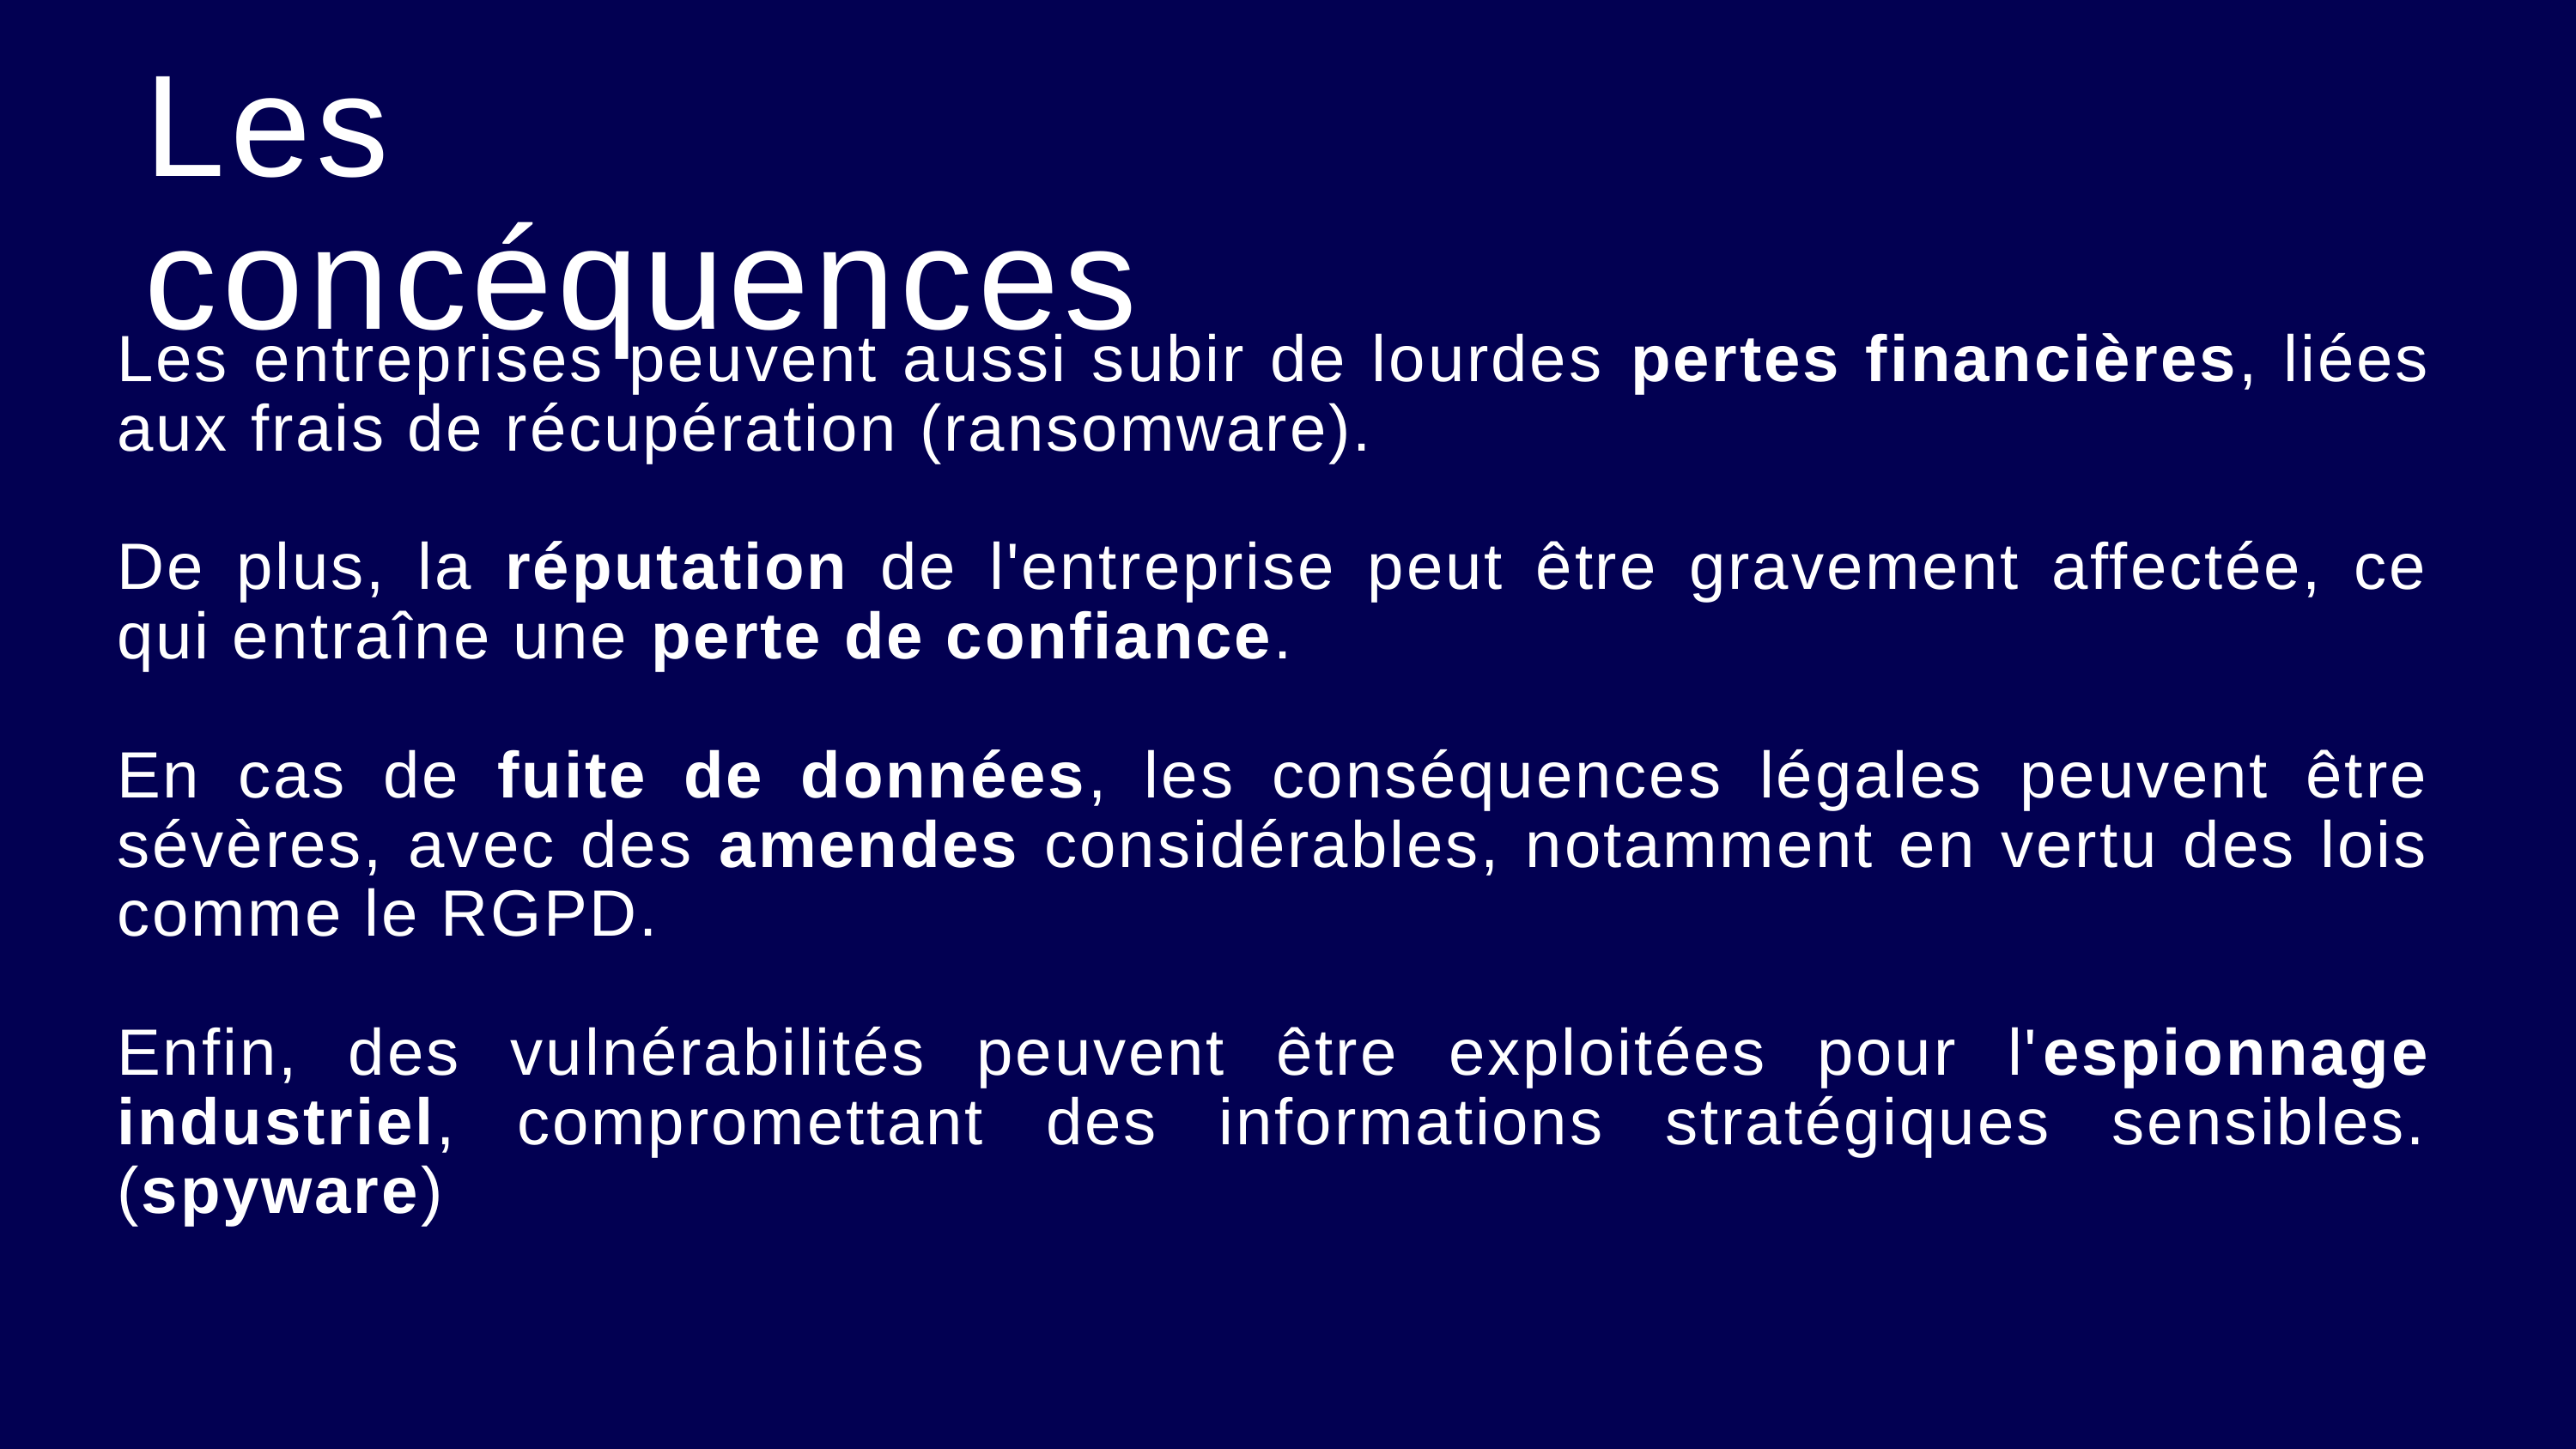

Les concéquences

Les entreprises peuvent aussi subir de lourdes pertes financières, liées aux frais de récupération (ransomware).

De plus, la réputation de l'entreprise peut être gravement affectée, ce qui entraîne une perte de confiance.

En cas de fuite de données, les conséquences légales peuvent être sévères, avec des amendes considérables, notamment en vertu des lois comme le RGPD.

Enfin, des vulnérabilités peuvent être exploitées pour l'espionnage industriel, compromettant des informations stratégiques sensibles.(spyware)